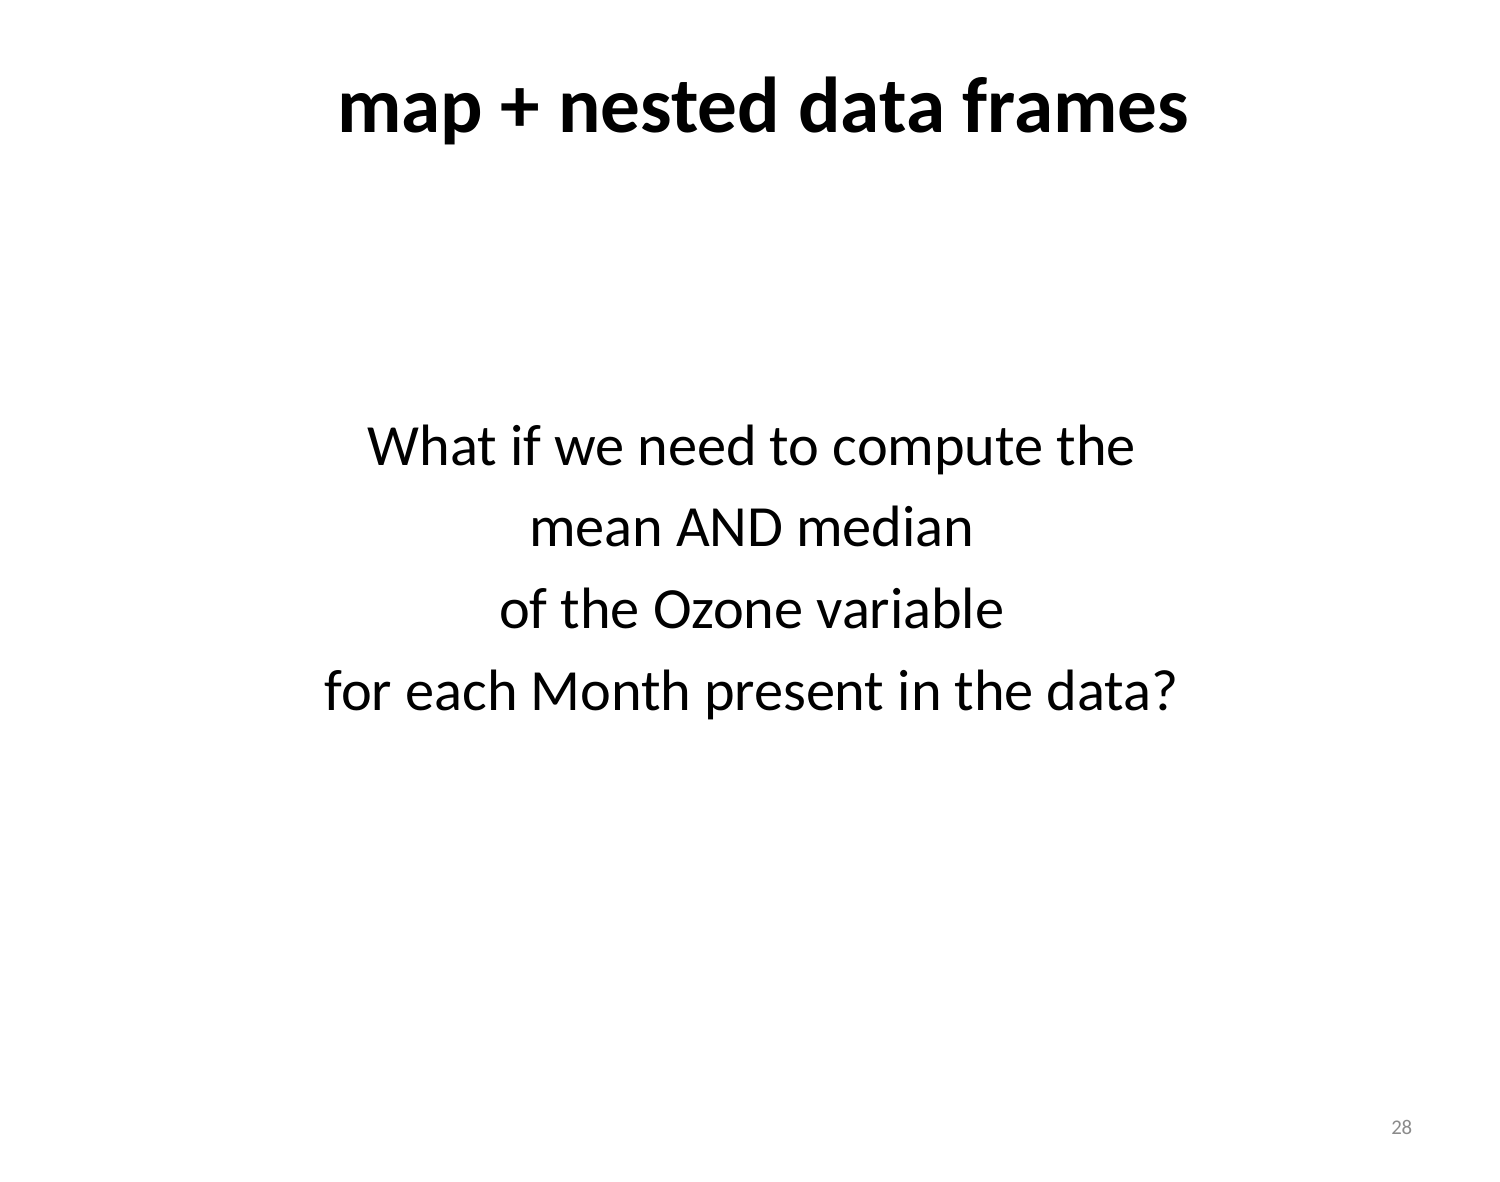

# map + nested data frames

What if we need to compute the
mean AND median
of the Ozone variable
for each Month present in the data?

28